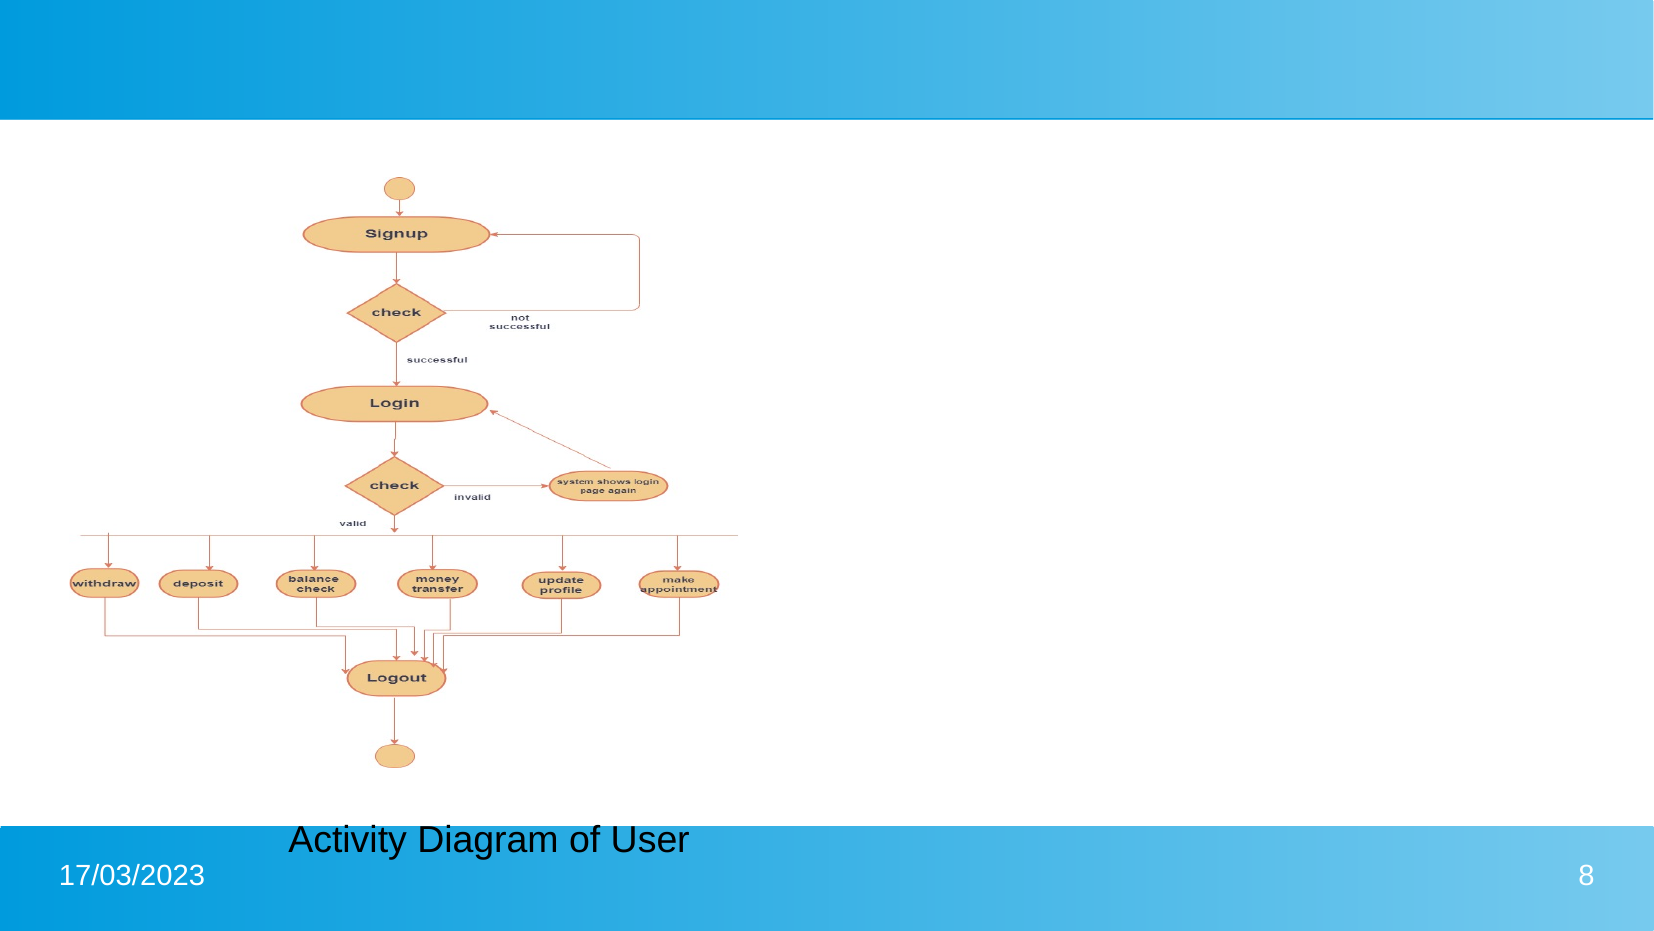

#

                                                                                                                                             Activity Diagram of User
17/03/2023
8